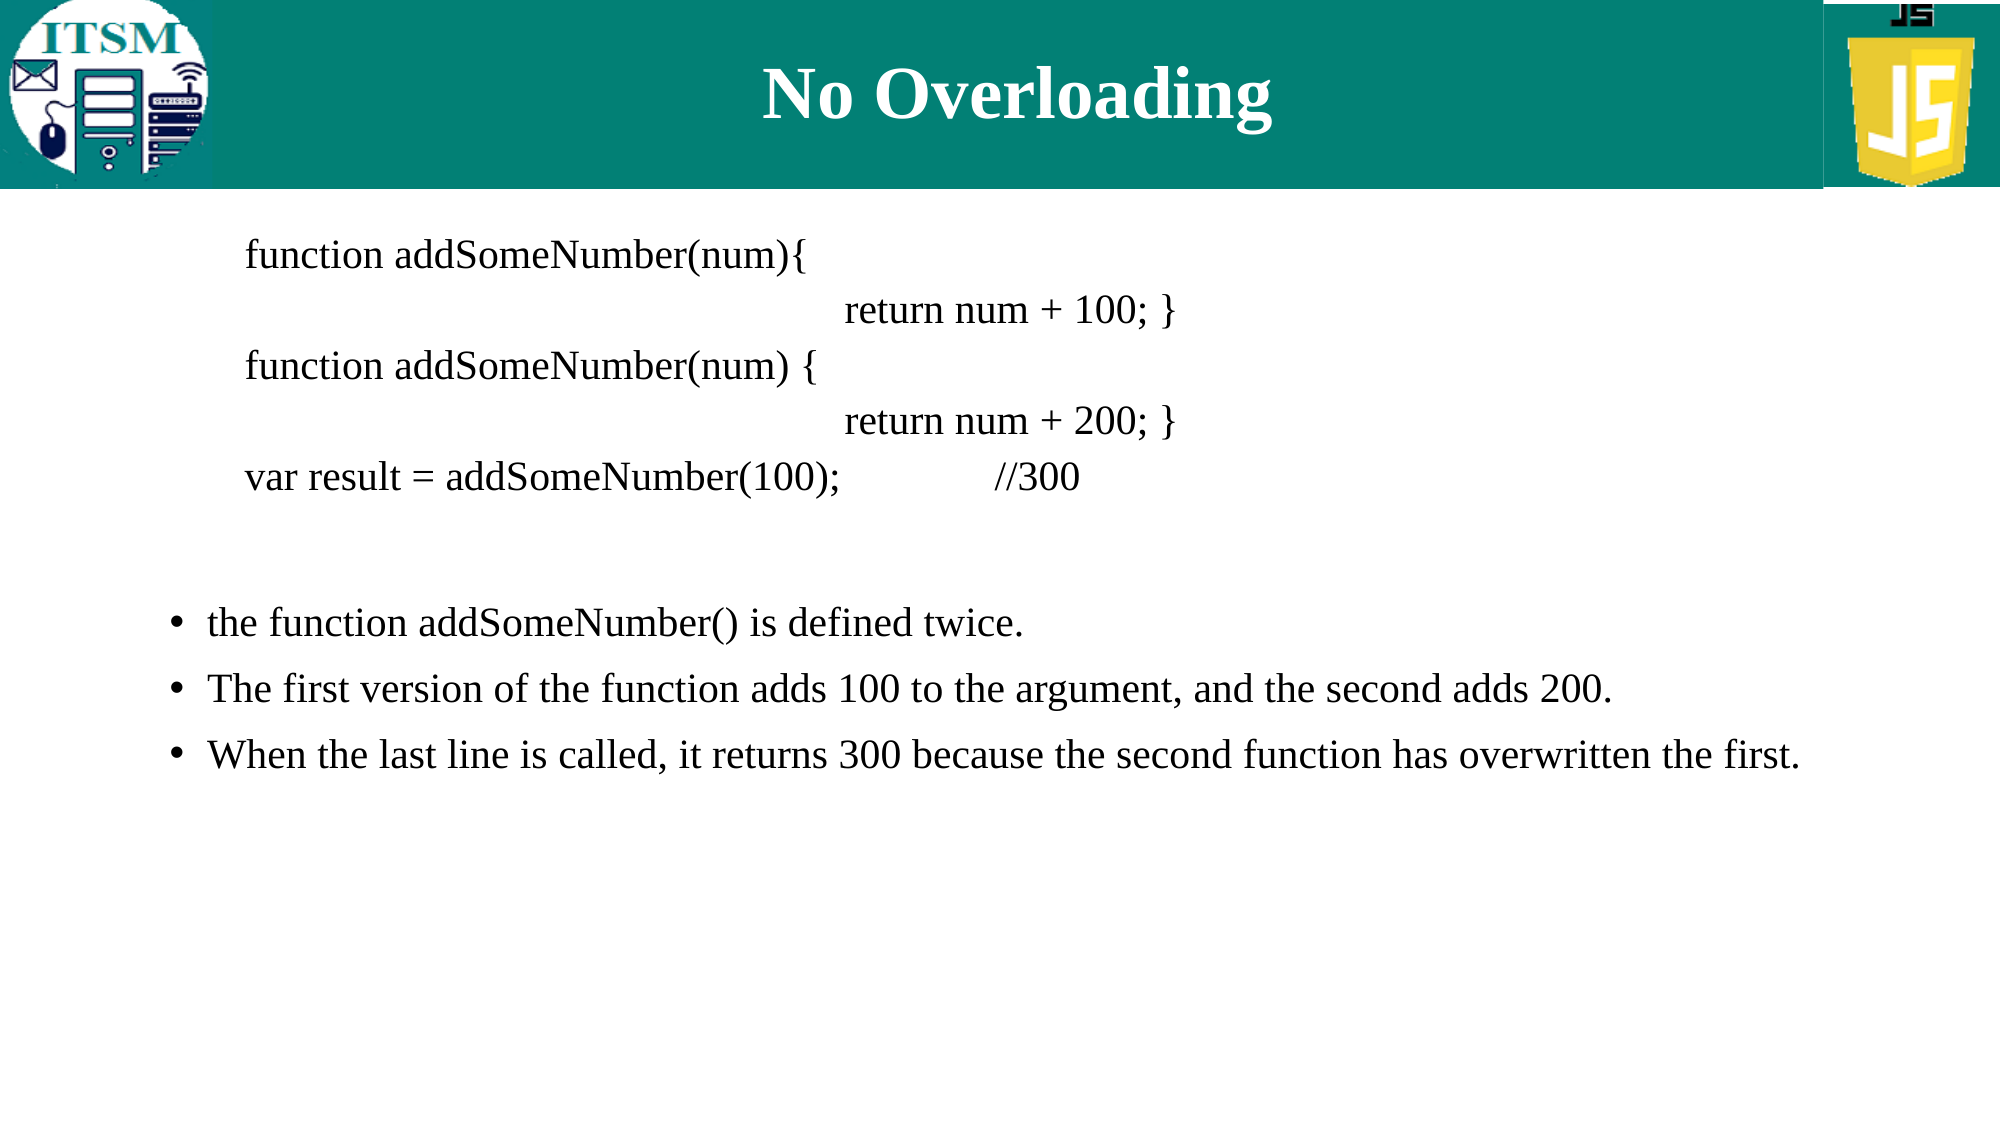

# No Overloading
function addSomeNumber(num){
				return num + 100; }
function addSomeNumber(num) {
				return num + 200; }
var result = addSomeNumber(100);  	//300

the function addSomeNumber() is defined twice.
The first version of the function adds 100 to the argument, and the second adds 200.
When the last line is called, it returns 300 because the second function has overwritten the first.